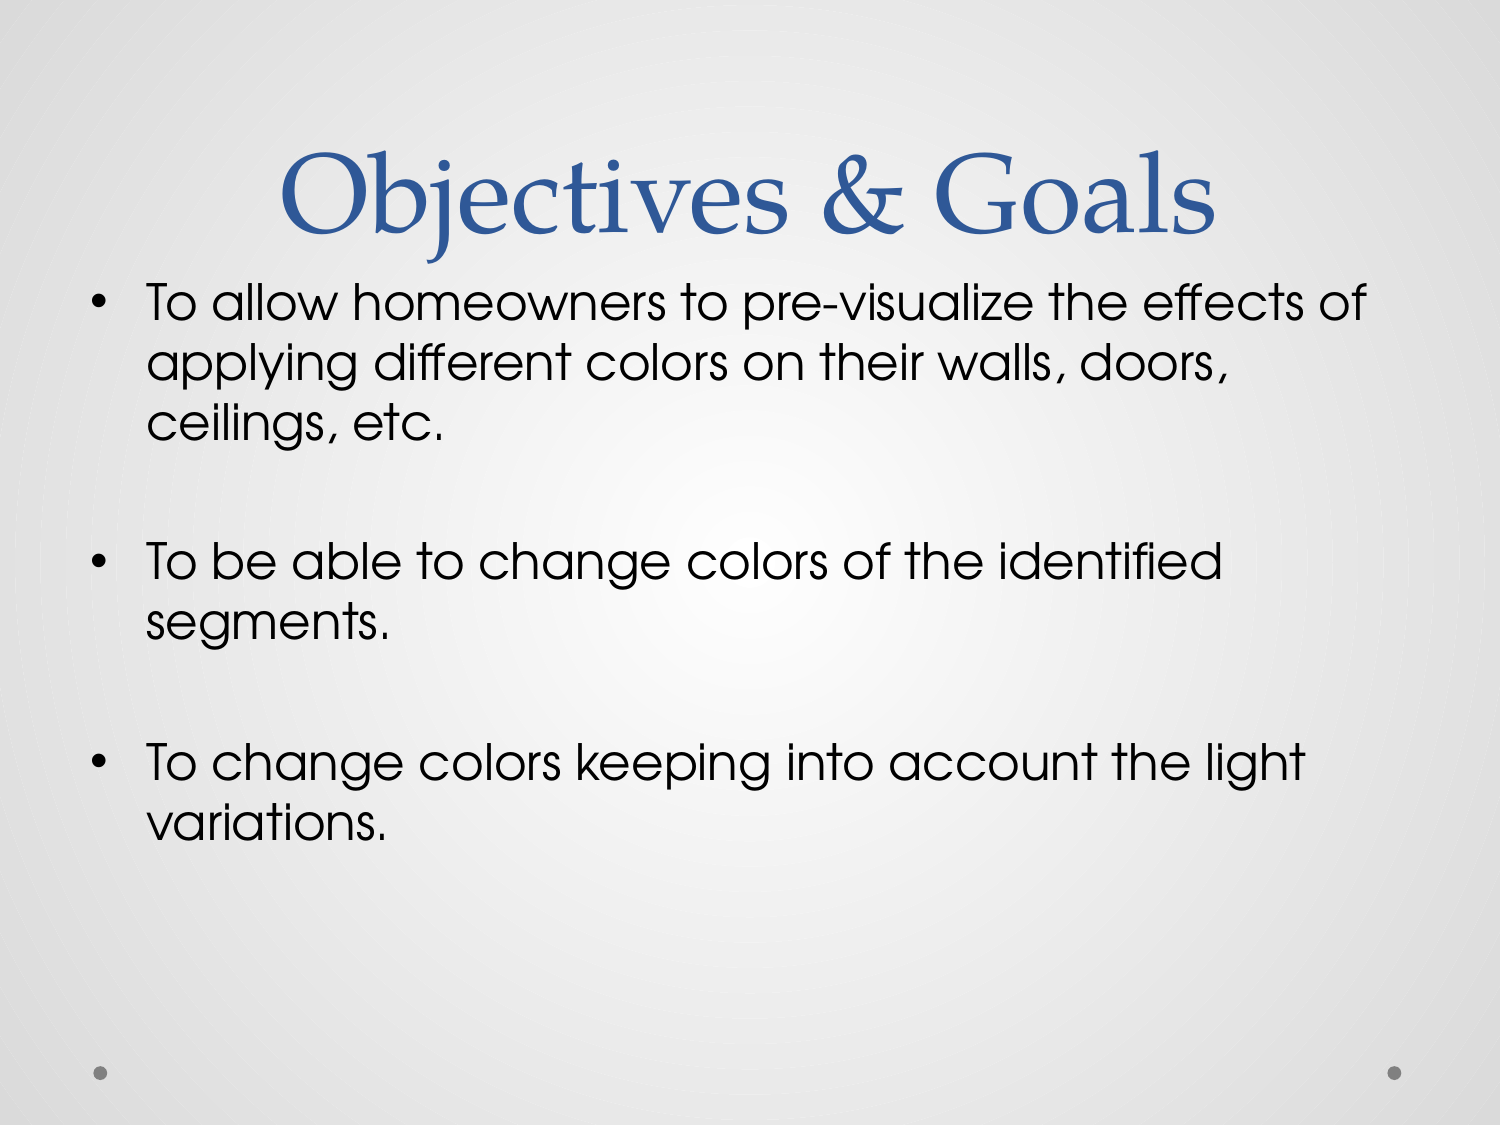

# Objectives & Goals
To allow homeowners to pre-visualize the effects of applying different colors on their walls, doors, ceilings, etc.

To be able to change colors of the identified segments.

To change colors keeping into account the light variations.